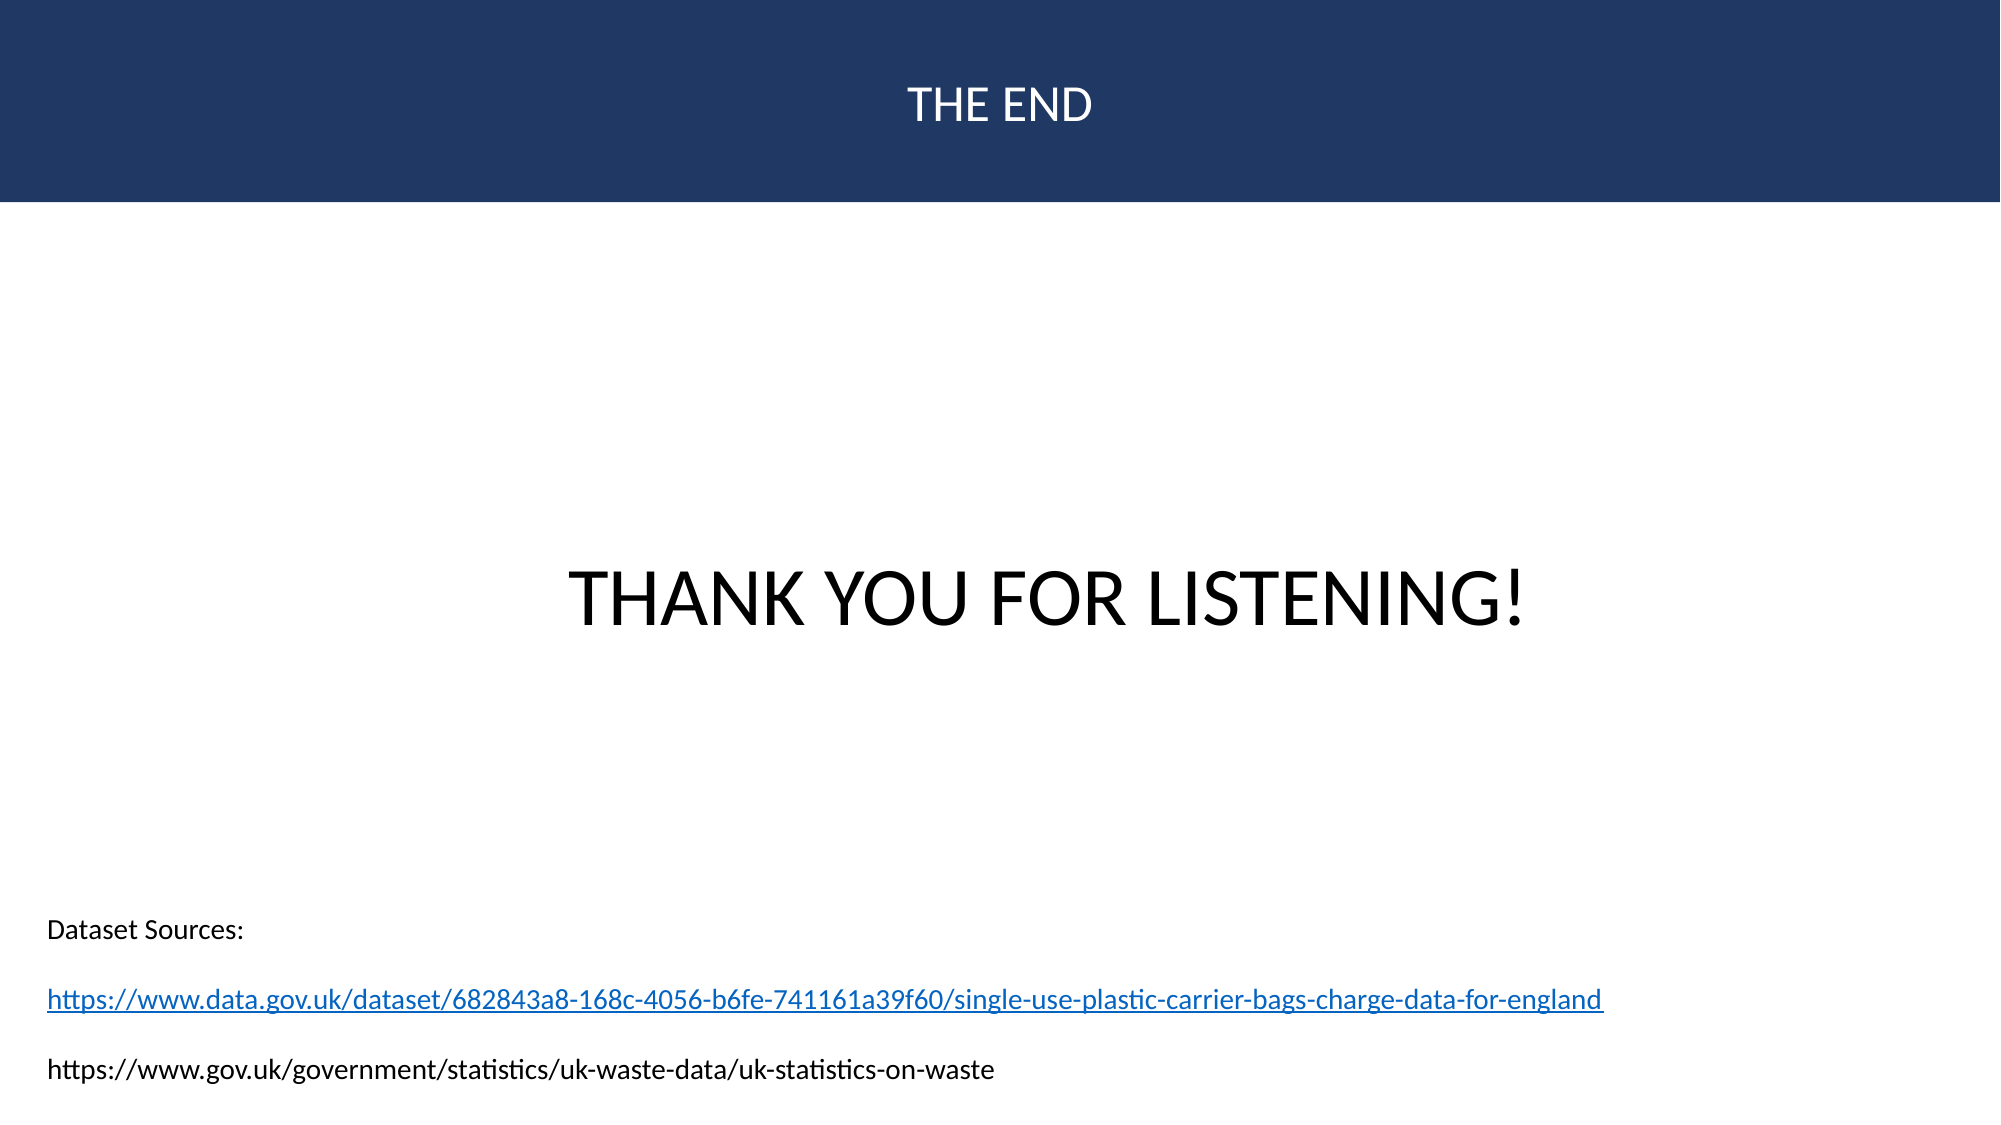

THE END

THANK YOU FOR LISTENING!
Dataset Sources:

https://www.data.gov.uk/dataset/682843a8-168c-4056-b6fe-741161a39f60/single-use-plastic-carrier-bags-charge-data-for-england

https://www.gov.uk/government/statistics/uk-waste-data/uk-statistics-on-waste